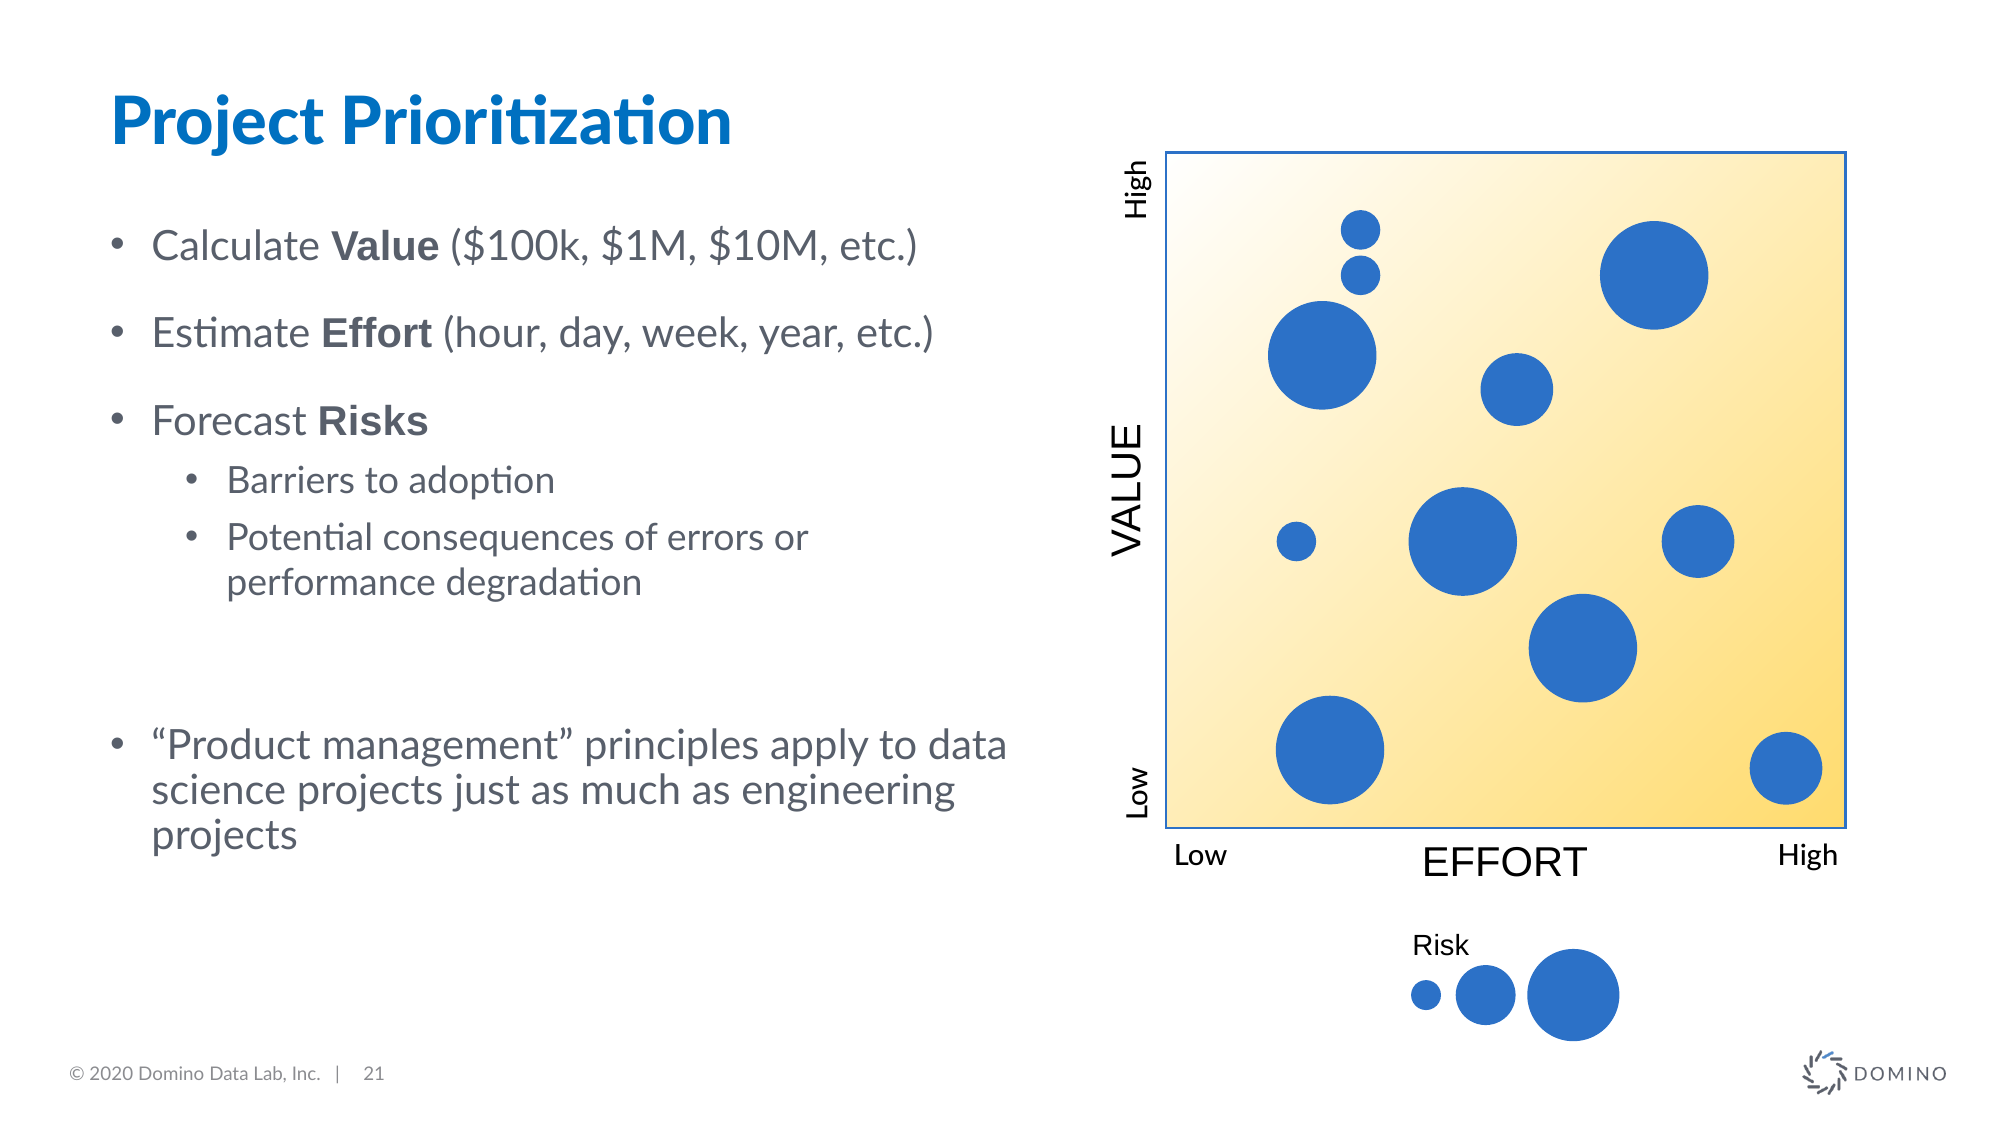

# Project Prioritization

High

VALUE

Low

EFFORT
Low
High
Calculate Value ($100k, $1M, $10M, etc.)
Estimate Effort (hour, day, week, year, etc.)
Forecast Risks
Barriers to adoption
Potential consequences of errors or performance degradation

“Product management” principles apply to data science projects just as much as engineering projects

Risk